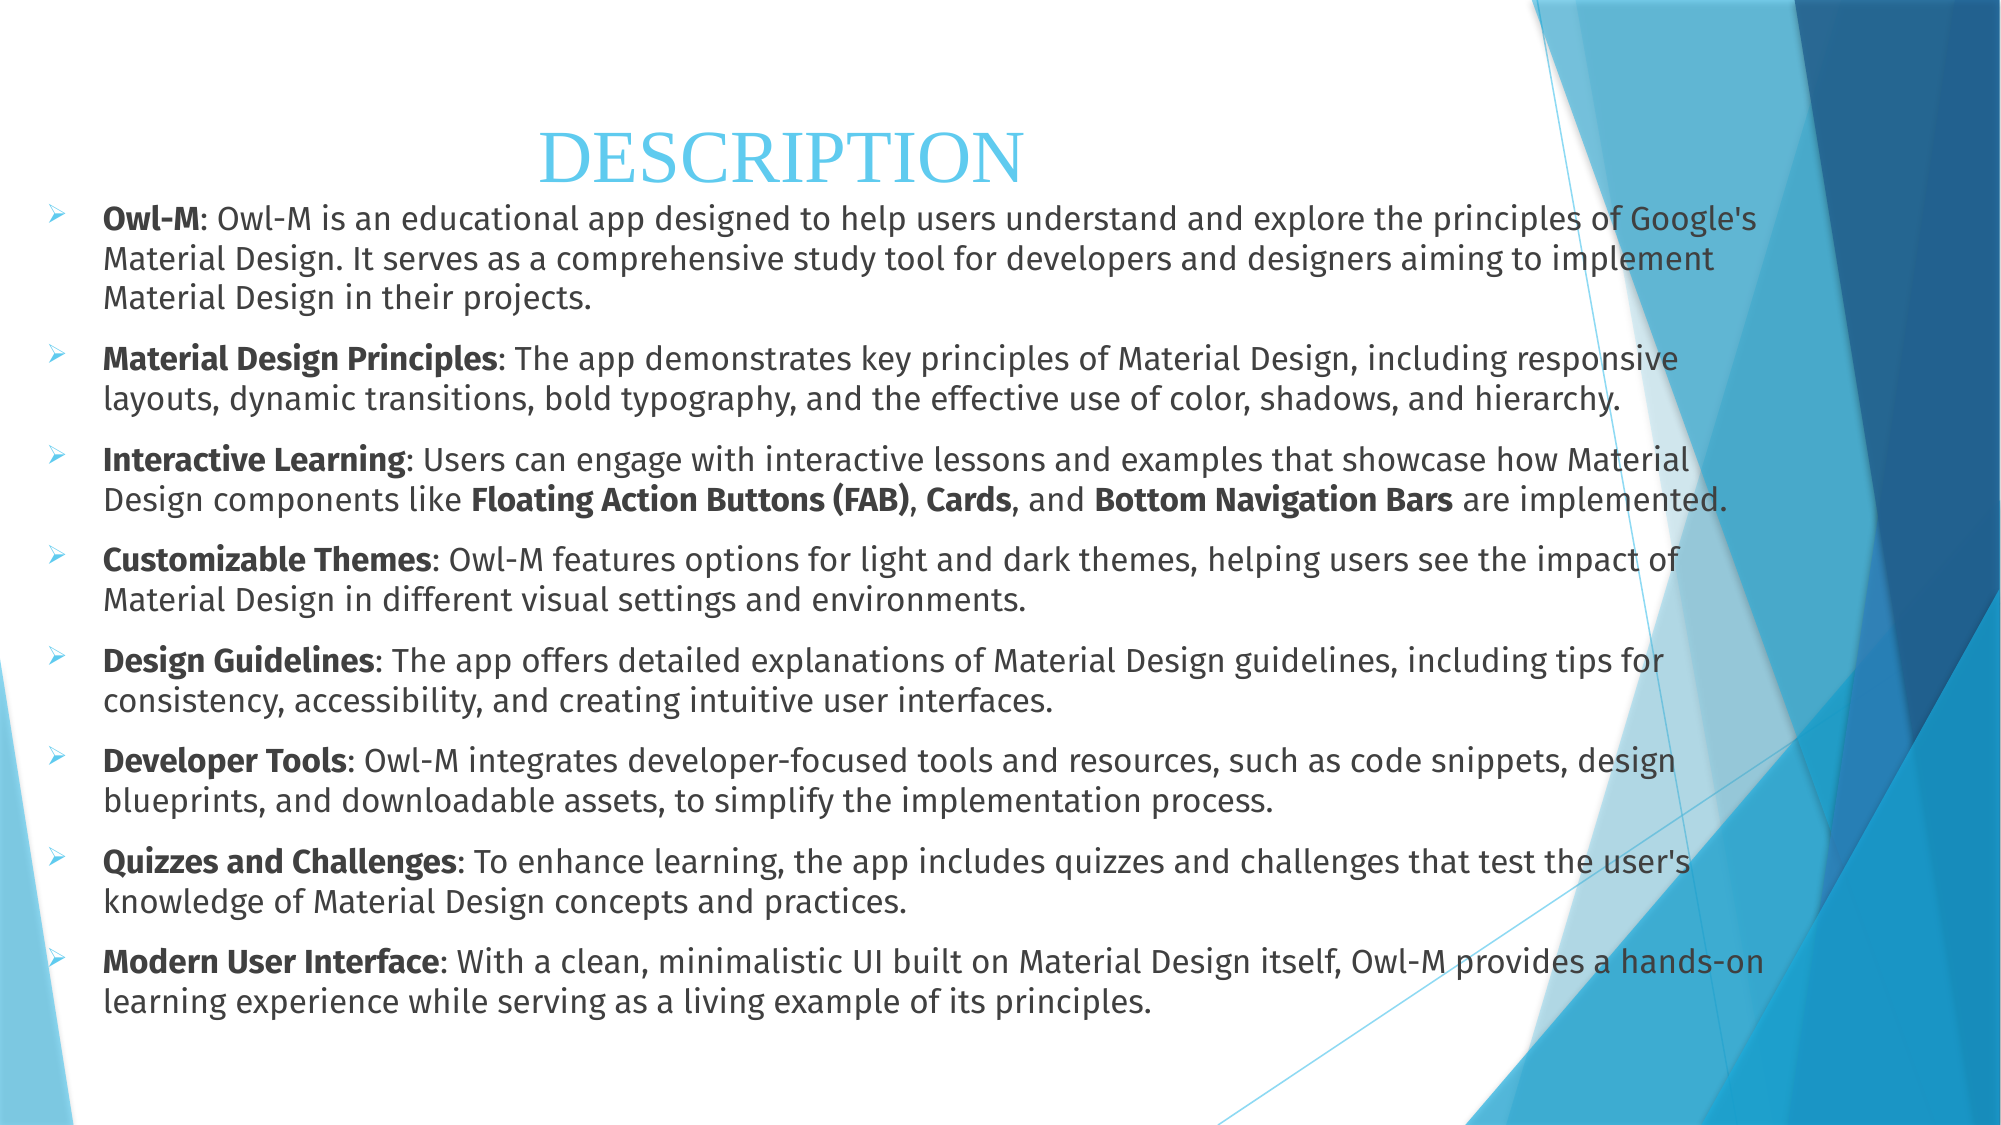

# DESCRIPTION

Owl-M: Owl-M is an educational app designed to help users understand and explore the principles of Google's Material Design. It serves as a comprehensive study tool for developers and designers aiming to implement Material Design in their projects.
Material Design Principles: The app demonstrates key principles of Material Design, including responsive layouts, dynamic transitions, bold typography, and the effective use of color, shadows, and hierarchy.
Interactive Learning: Users can engage with interactive lessons and examples that showcase how Material Design components like Floating Action Buttons (FAB), Cards, and Bottom Navigation Bars are implemented.
Customizable Themes: Owl-M features options for light and dark themes, helping users see the impact of Material Design in different visual settings and environments.
Design Guidelines: The app offers detailed explanations of Material Design guidelines, including tips for consistency, accessibility, and creating intuitive user interfaces.
Developer Tools: Owl-M integrates developer-focused tools and resources, such as code snippets, design blueprints, and downloadable assets, to simplify the implementation process.
Quizzes and Challenges: To enhance learning, the app includes quizzes and challenges that test the user's knowledge of Material Design concepts and practices.
Modern User Interface: With a clean, minimalistic UI built on Material Design itself, Owl-M provides a hands-on learning experience while serving as a living example of its principles.